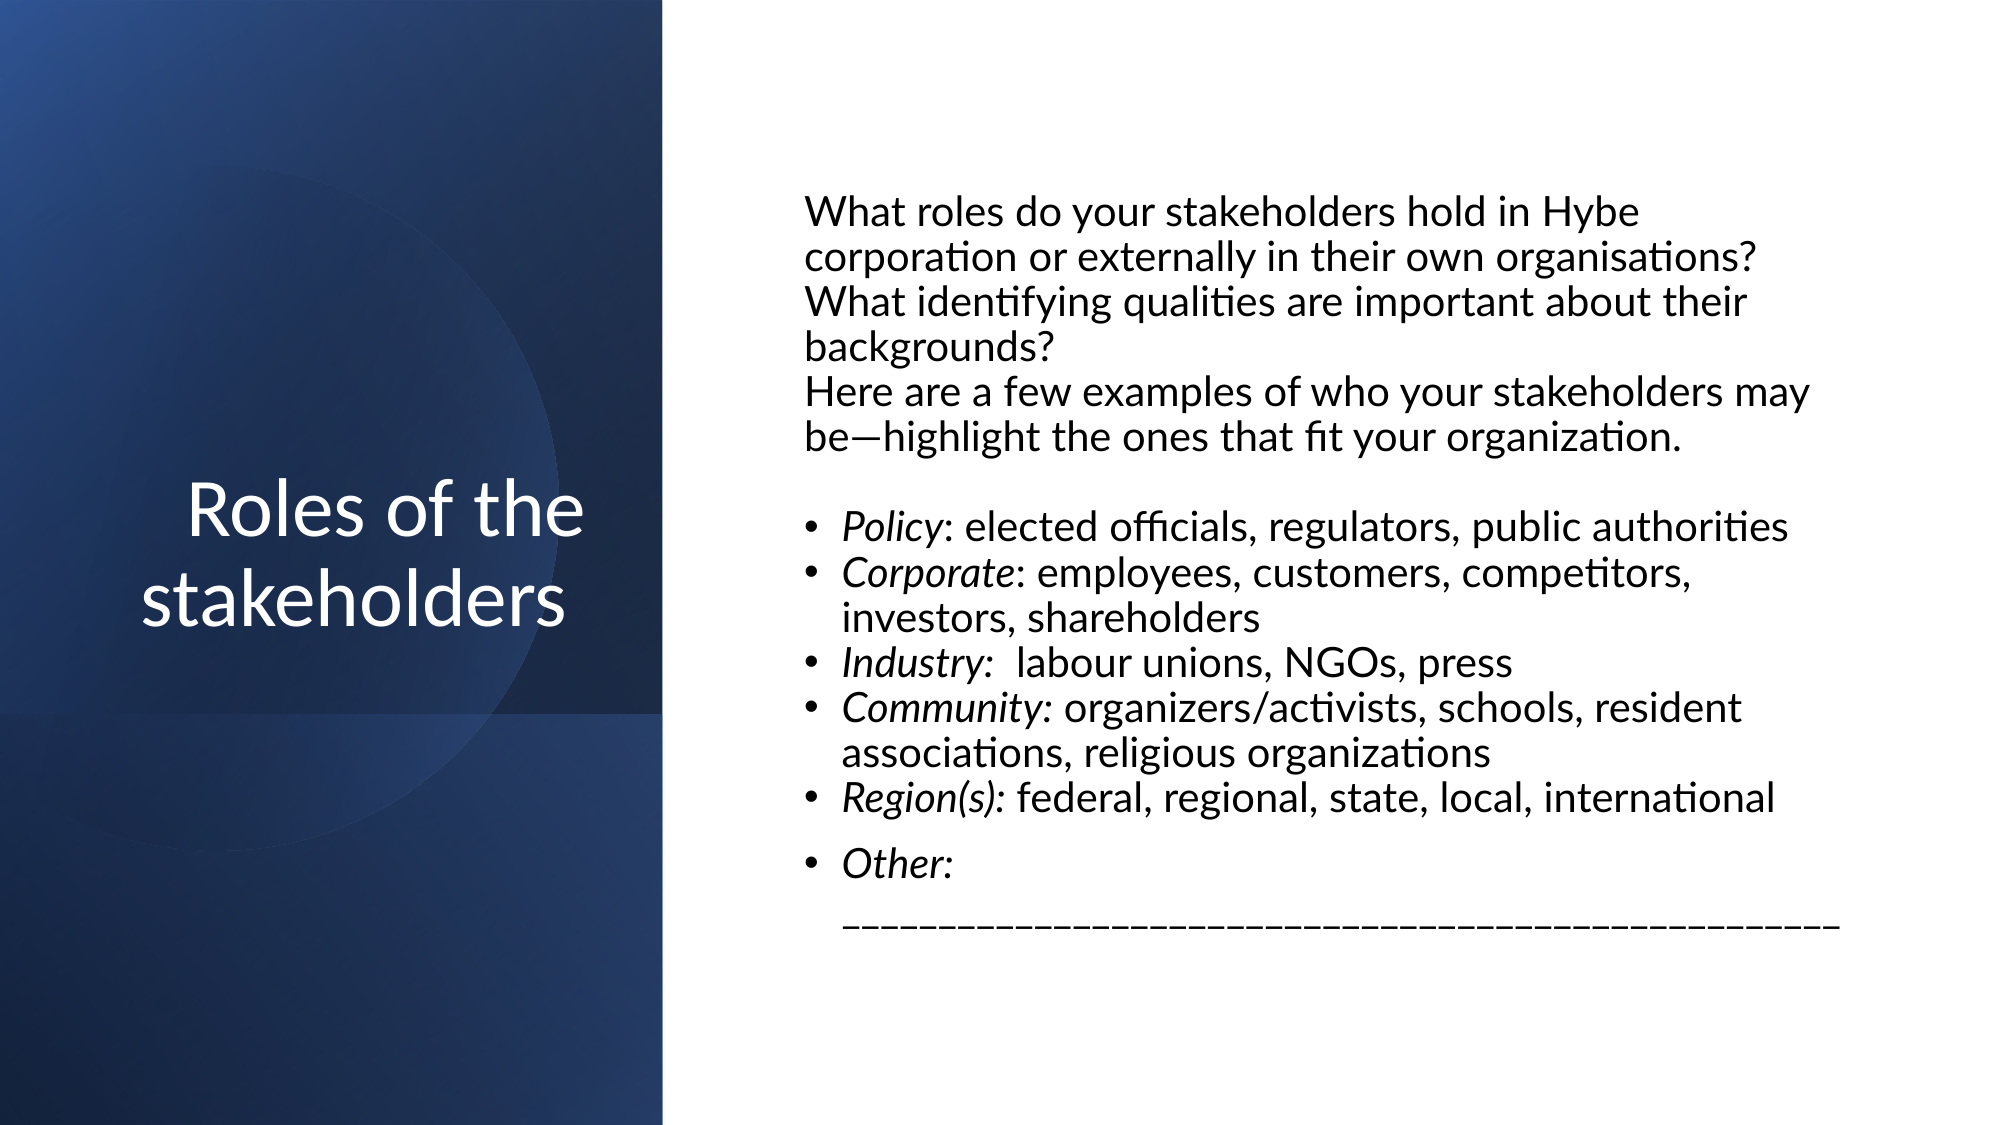

# Roles of the stakeholders
What roles do your stakeholders hold in Hybe corporation or externally in their own organisations? What identifying qualities are important about their backgrounds?
Here are a few examples of who your stakeholders may be—highlight the ones that fit your organization.

Policy: elected officials, regulators, public authorities
Corporate: employees, customers, competitors, investors, shareholders
Industry:  labour unions, NGOs, press
Community: organizers/activists, schools, resident associations, religious organizations
Region(s): federal, regional, state, local, international
Other: ____________________________________________________